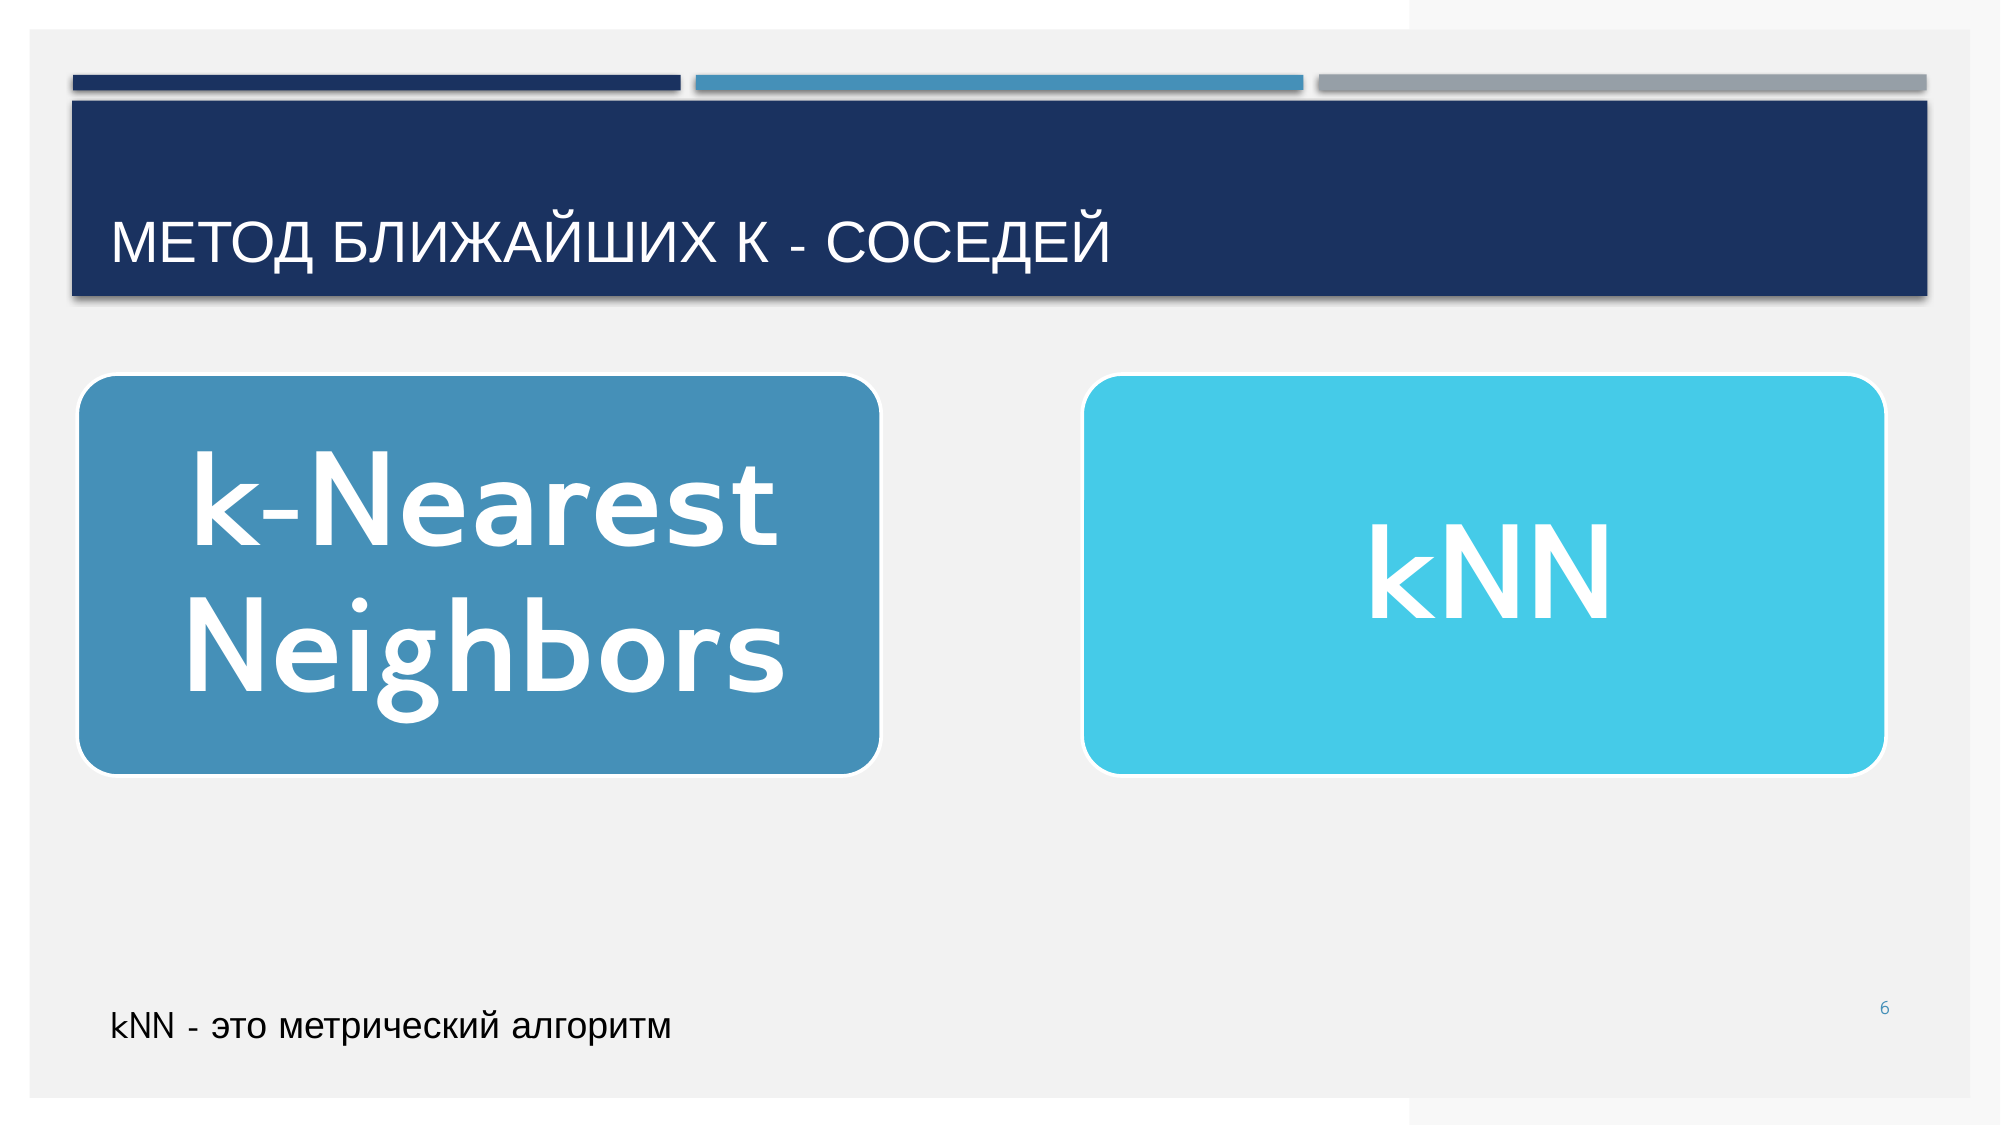

# Метод ближайших К - соседей
k-Nearest Neighbors
kNN
6
kNN - это метрический алгоритм